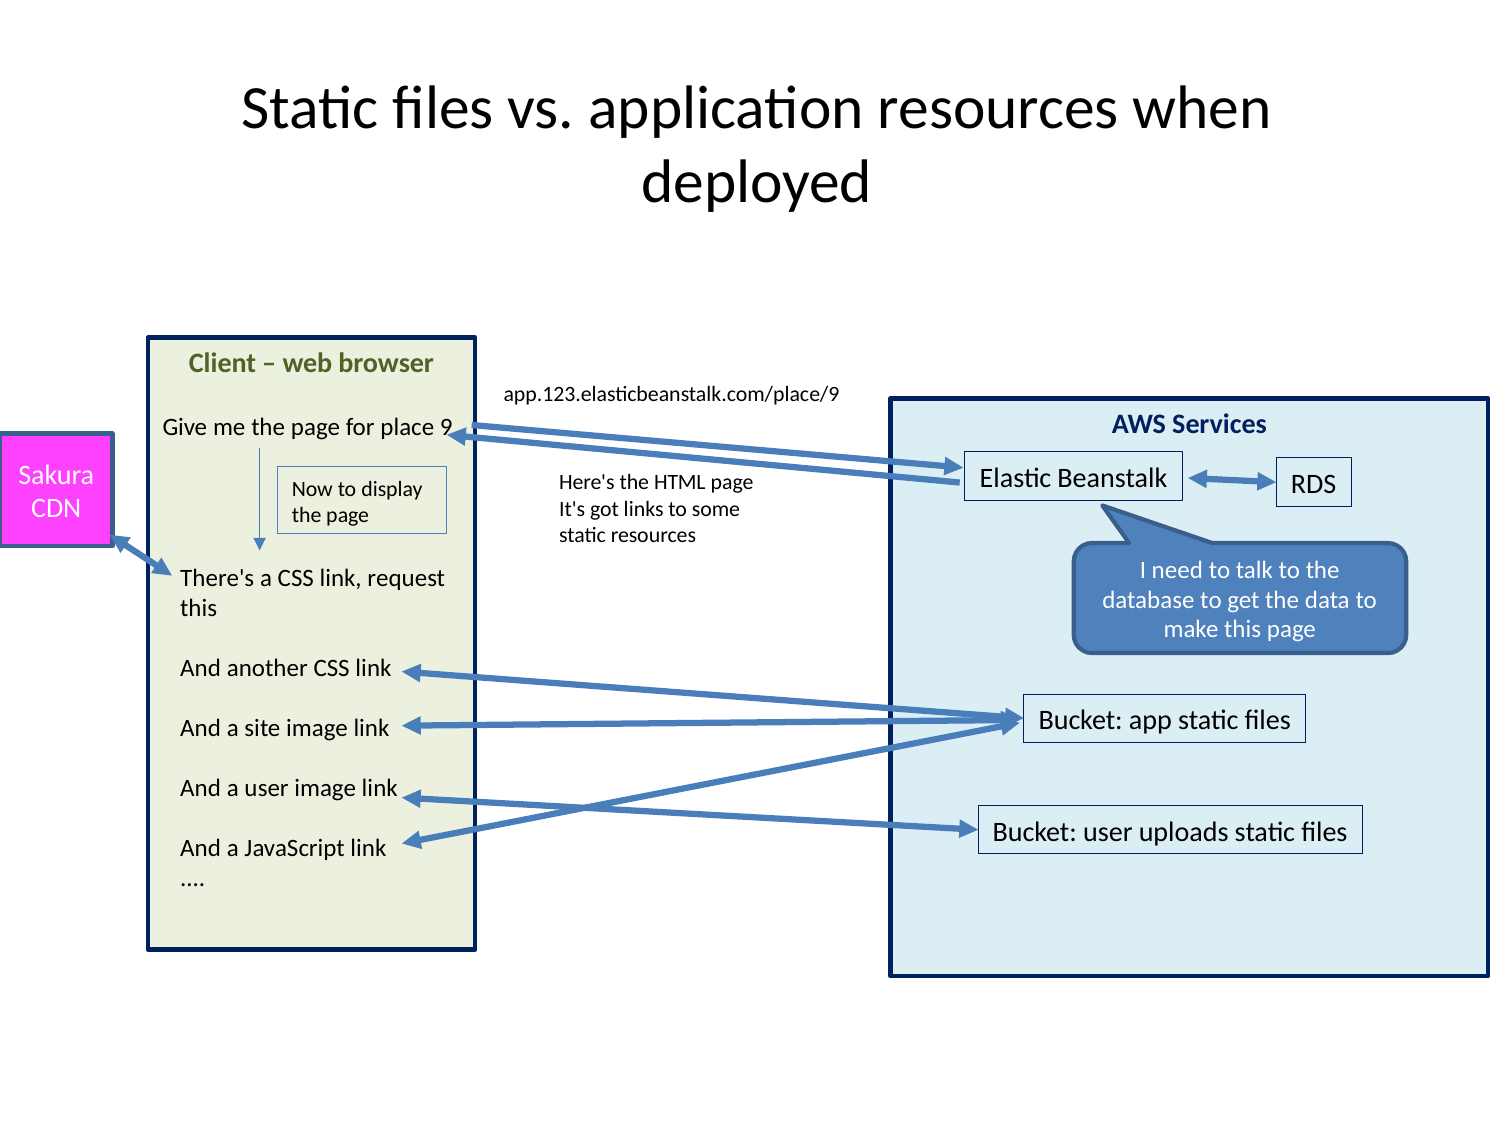

# Static files vs. application resources when deployed
Client – web browser
app.123.elasticbeanstalk.com/place/9
AWS Services
Give me the page for place 9
Sakura CDN
Elastic Beanstalk
RDS
Here's the HTML page
It's got links to some static resources
Now to display the page
I need to talk to the database to get the data to make this page
There's a CSS link, request this

And another CSS link

And a site image link

And a user image link

And a JavaScript link
....
Bucket: app static files
Bucket: user uploads static files